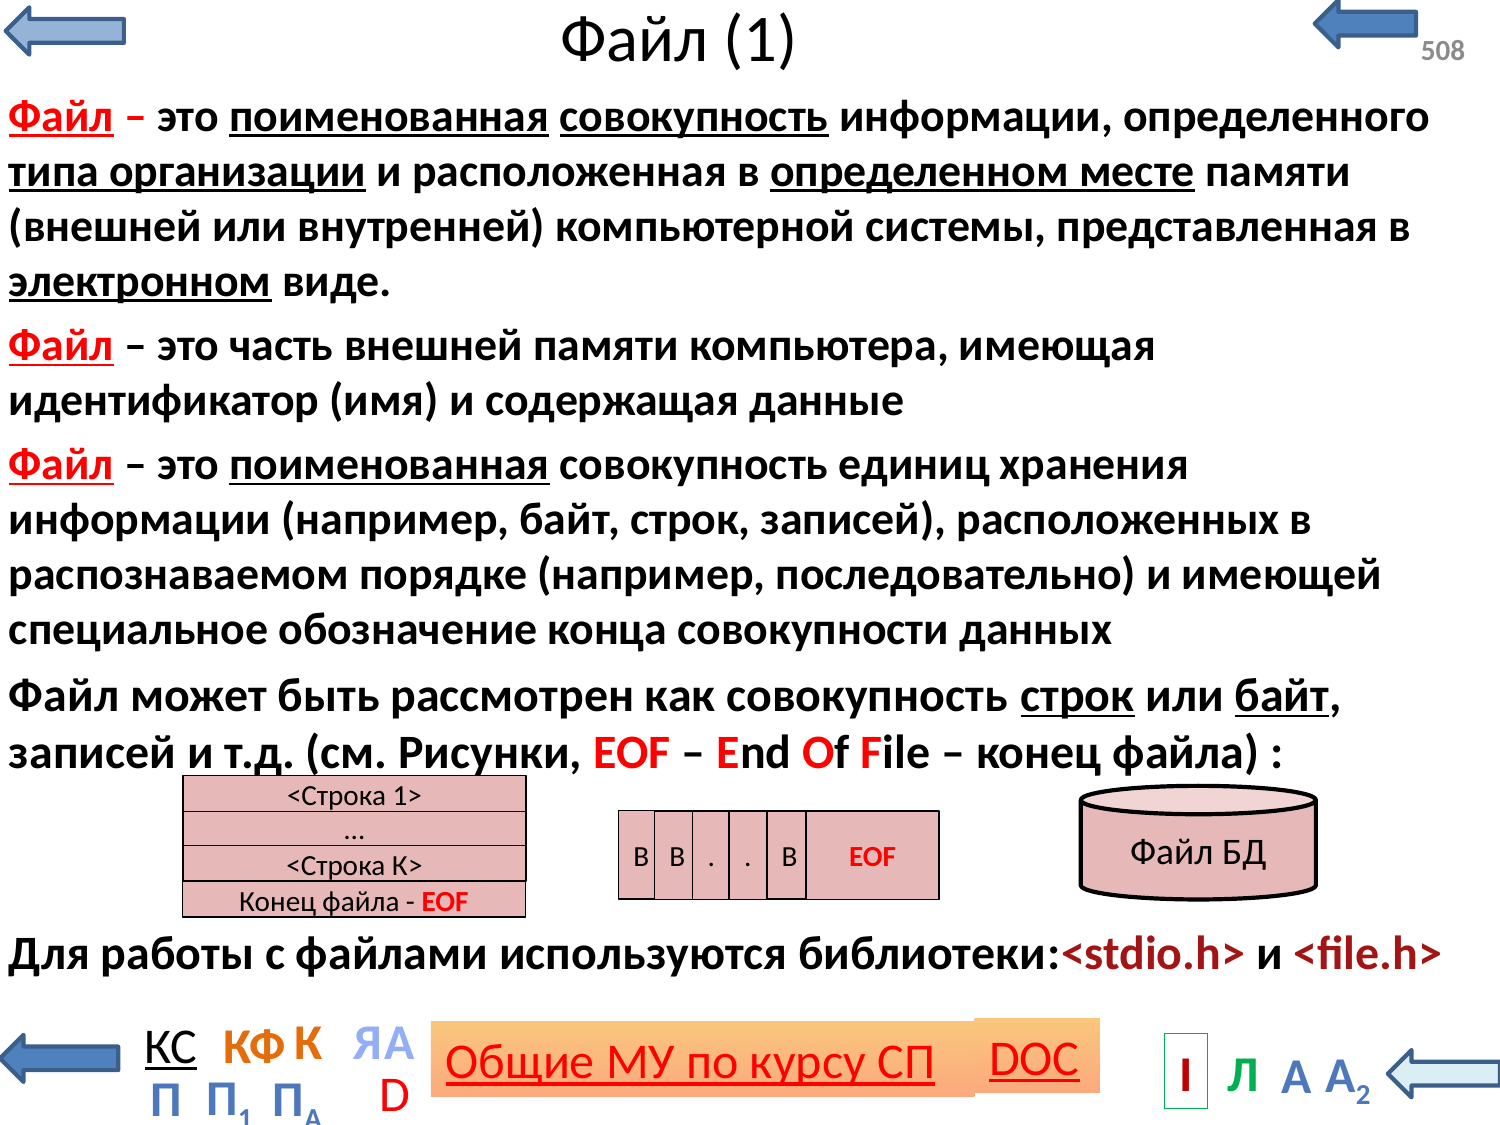

# Файл (1)
508
Файл – это поименованная совокупность информации, определенного типа организации и расположенная в определенном месте памяти (внешней или внутренней) компьютерной системы, представленная в электронном виде.
Файл – это часть внешней памяти компьютера, имеющая идентификатор (имя) и содержащая данные
Файл – это поименованная совокупность единиц хранения информации (например, байт, строк, записей), расположенных в распознаваемом порядке (например, последовательно) и имеющей специальное обозначение конца совокупности данных
Файл может быть рассмотрен как совокупность строк или байт, записей и т.д. (см. Рисунки, EOF – End Of File – конец файла) :

Для работы с файлами используются библиотеки:<stdio.h> и <file.h>

<Строка 1>
…
<Строка К>
Конец файла - EOF
Файл БД
B
B
EOF
B
.
.